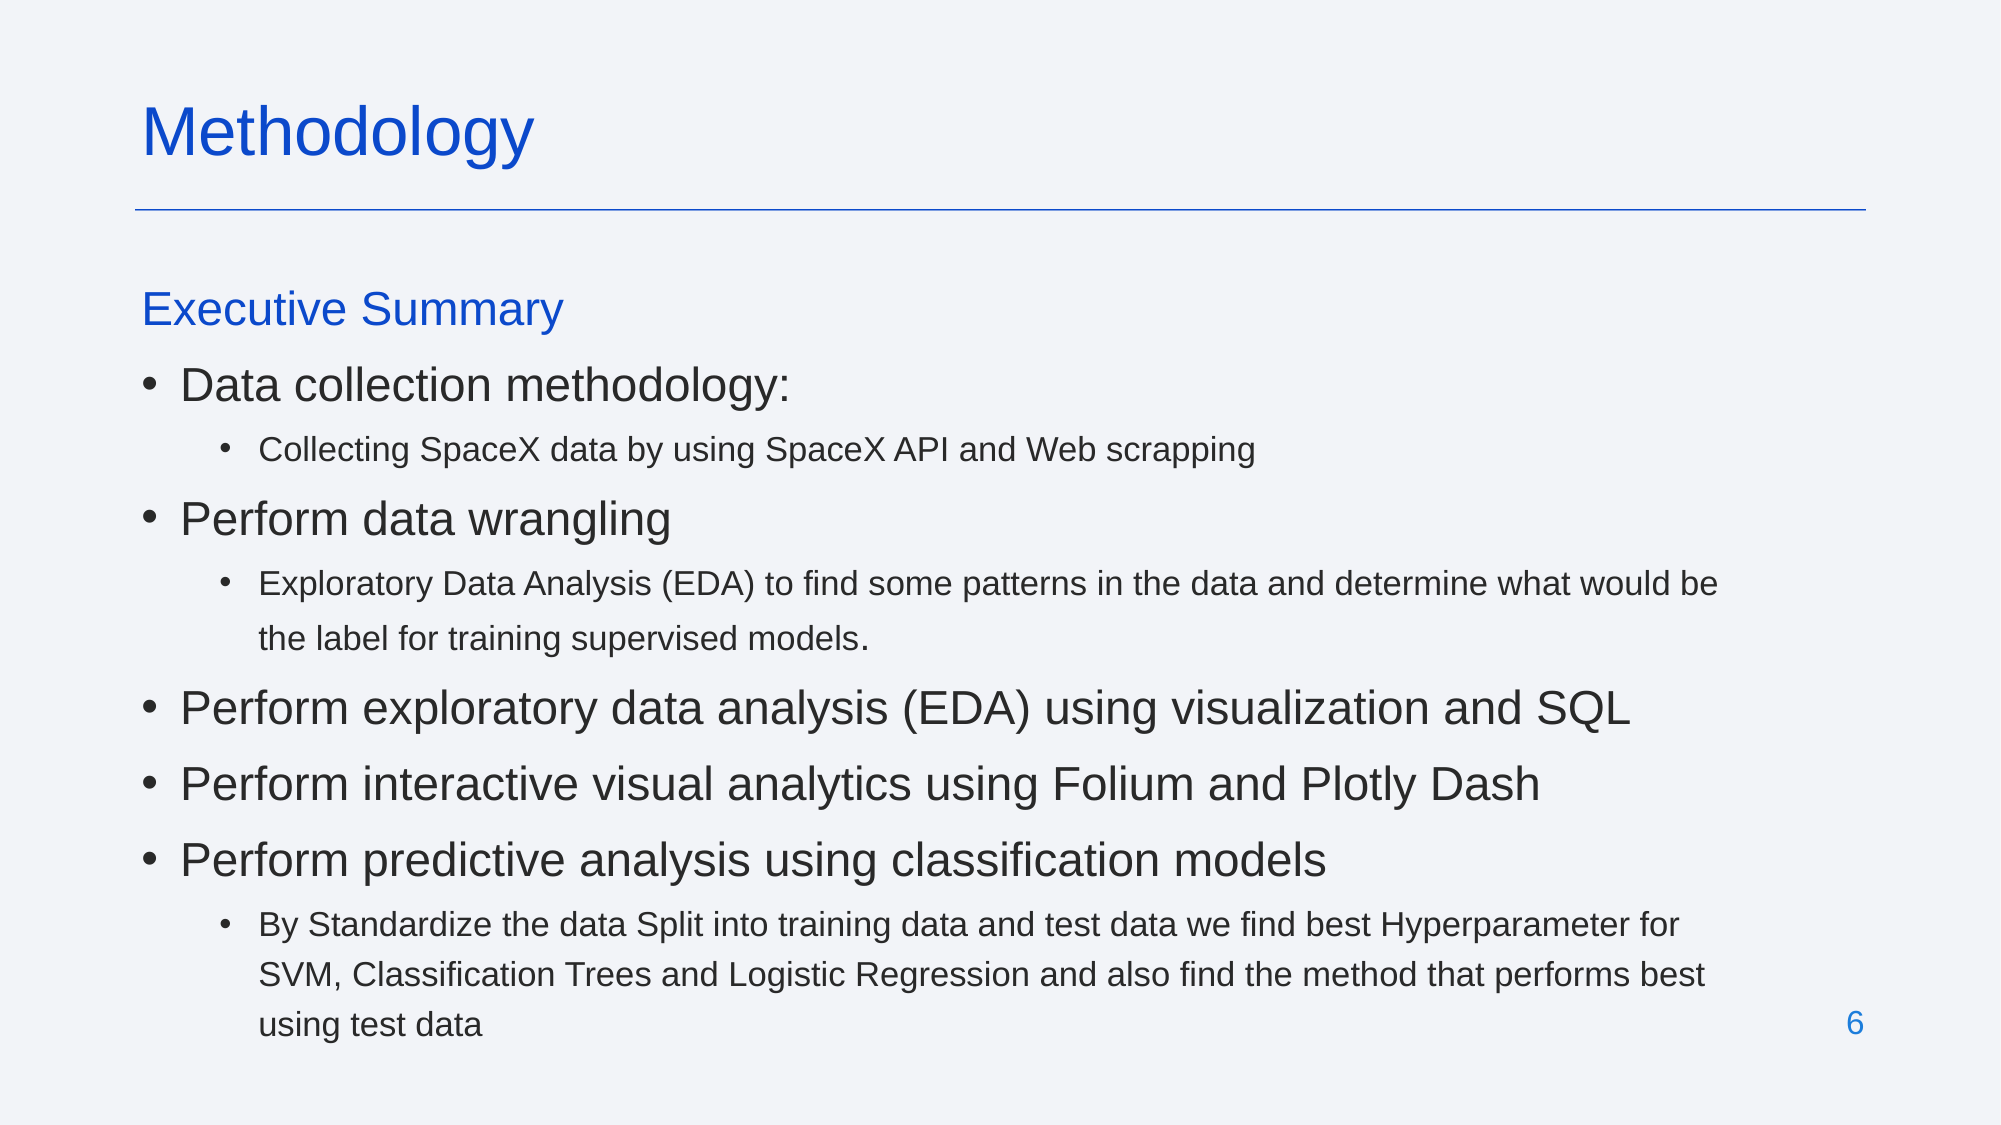

Methodology
Executive Summary
Data collection methodology:
Collecting SpaceX data by using SpaceX API and Web scrapping
Perform data wrangling
Exploratory Data Analysis (EDA) to find some patterns in the data and determine what would be the label for training supervised models.
Perform exploratory data analysis (EDA) using visualization and SQL
Perform interactive visual analytics using Folium and Plotly Dash
Perform predictive analysis using classification models
By Standardize the data Split into training data and test data we find best Hyperparameter for SVM, Classification Trees and Logistic Regression and also find the method that performs best using test data

6